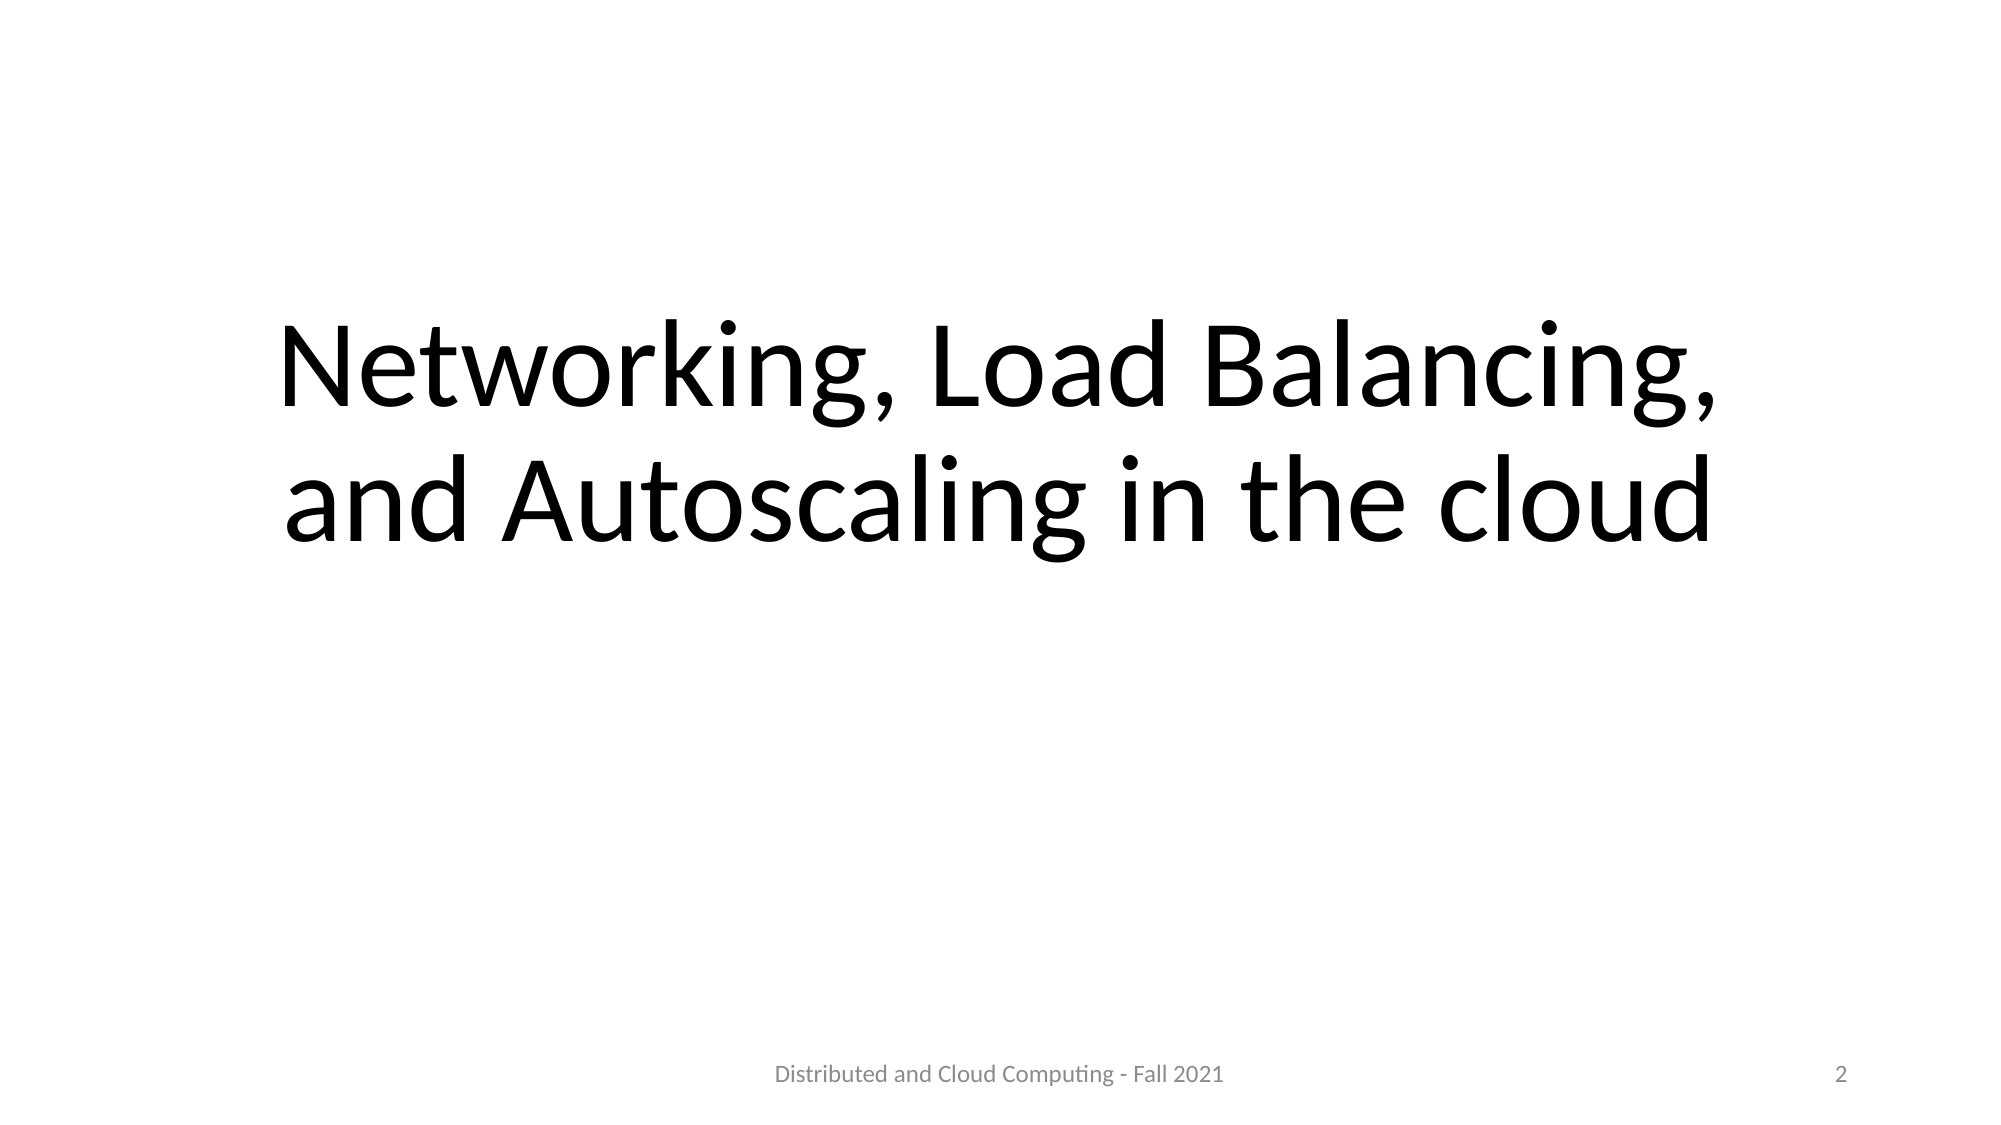

# Networking, Load Balancing, and Autoscaling in the cloud
Distributed and Cloud Computing - Fall 2021
2